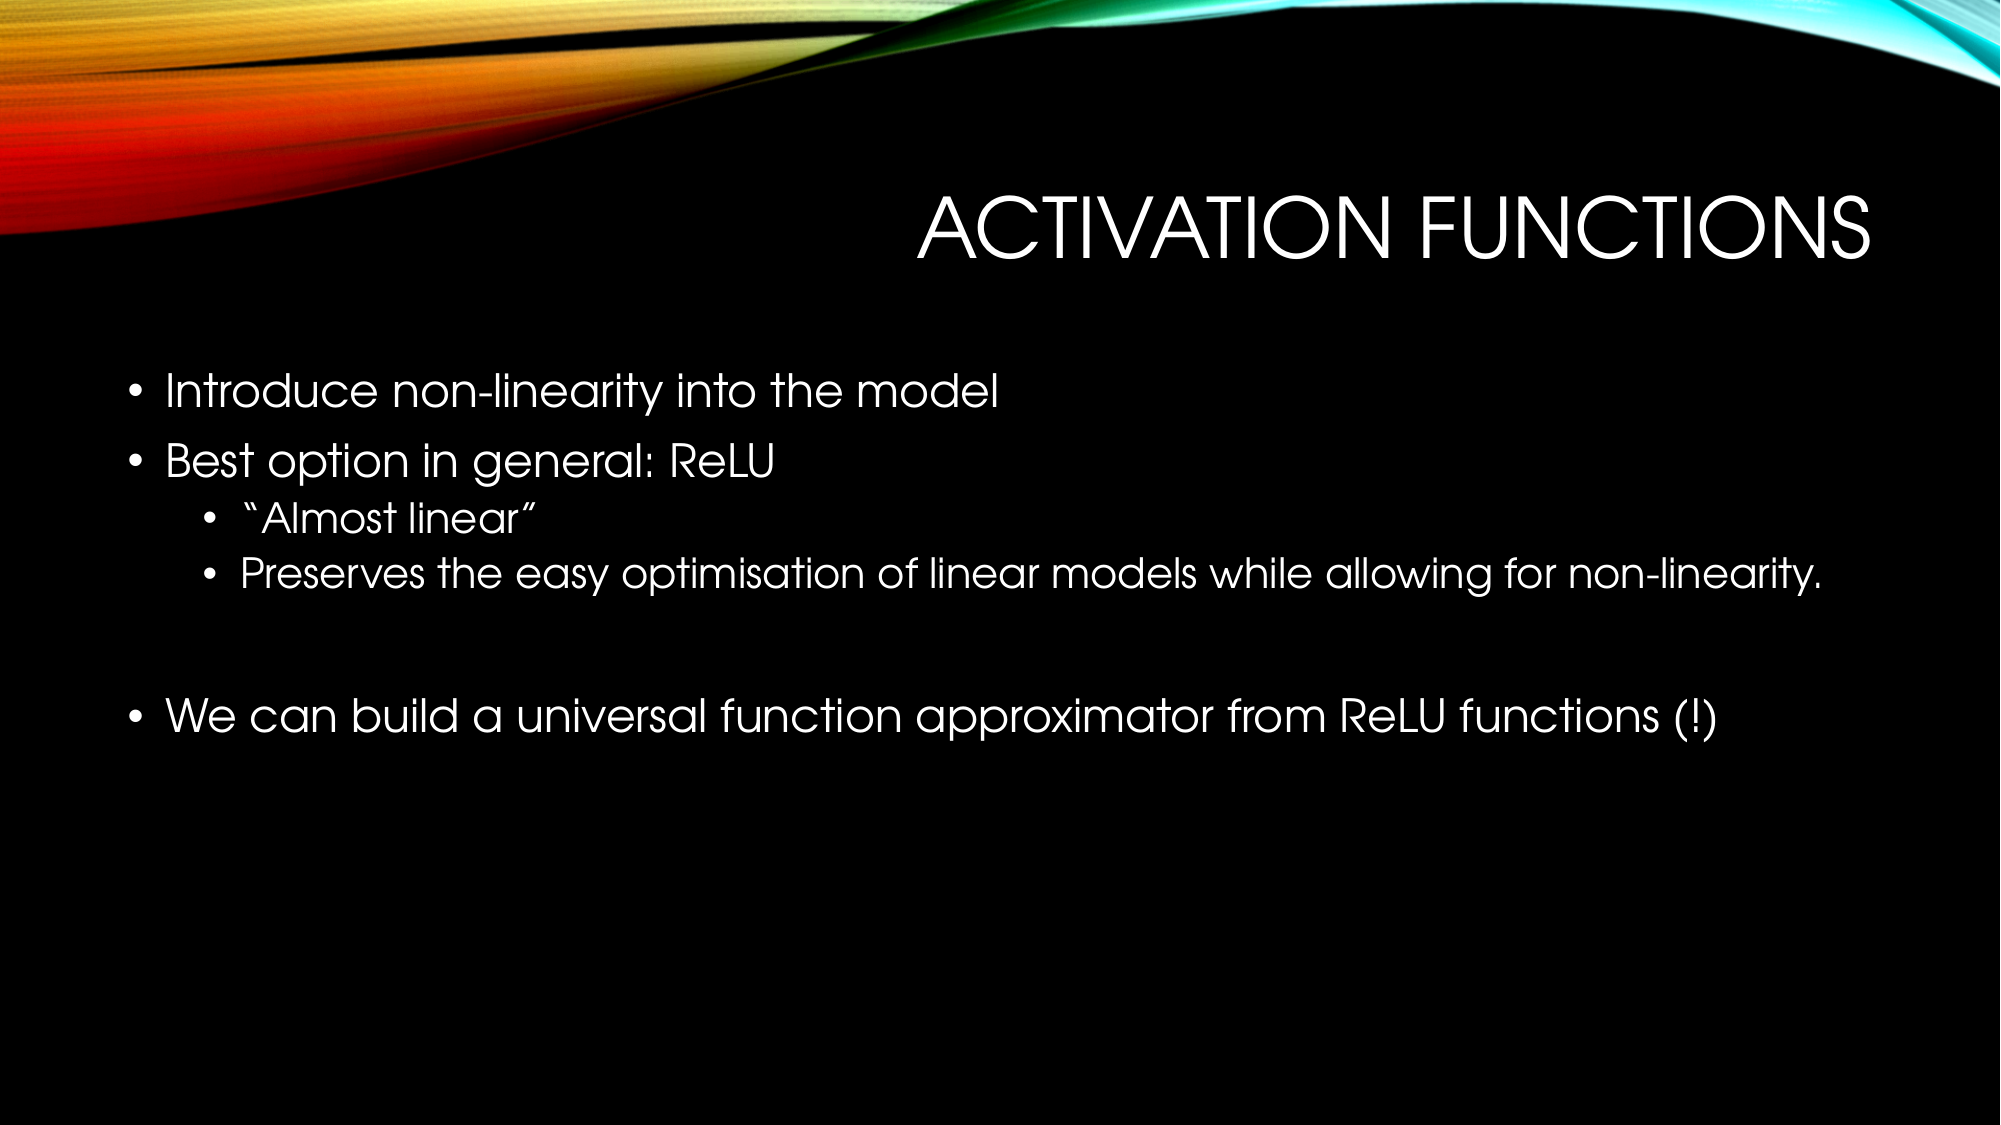

# Activation functions
Introduce non-linearity into the model
Best option in general: ReLU
“Almost linear”
Preserves the easy optimisation of linear models while allowing for non-linearity.

We can build a universal function approximator from ReLU functions (!)